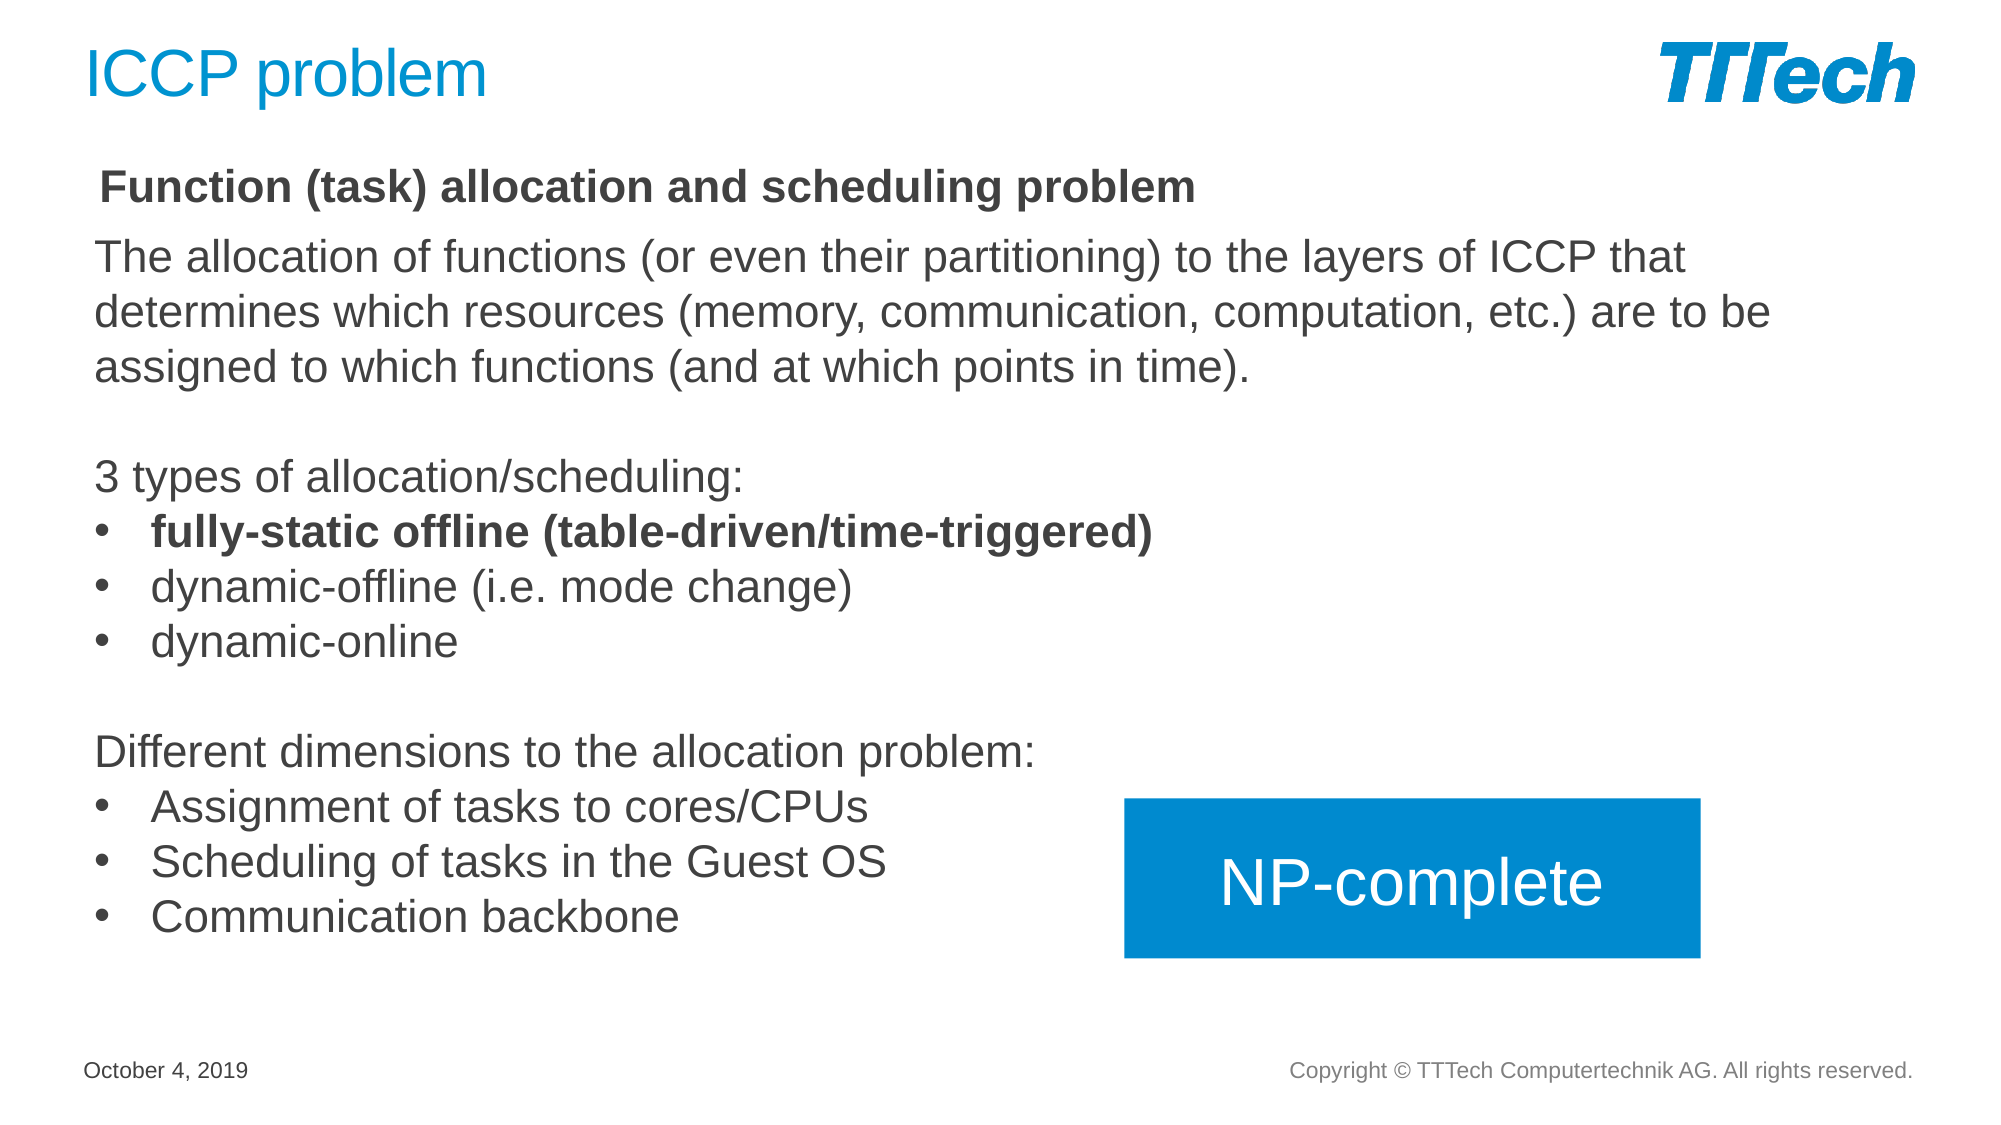

# ICCP problem
Function (task) allocation and scheduling problem
The allocation of functions (or even their partitioning) to the layers of ICCP that determines which resources (memory, communication, computation, etc.) are to be assigned to which functions (and at which points in time).

3 types of allocation/scheduling:
fully-static offline (table-driven/time-triggered)
dynamic-offline (i.e. mode change)
dynamic-online

Different dimensions to the allocation problem:
Assignment of tasks to cores/CPUs
Scheduling of tasks in the Guest OS
Communication backbone

NP-complete
Copyright © TTTech Computertechnik AG. All rights reserved.
October 4, 2019